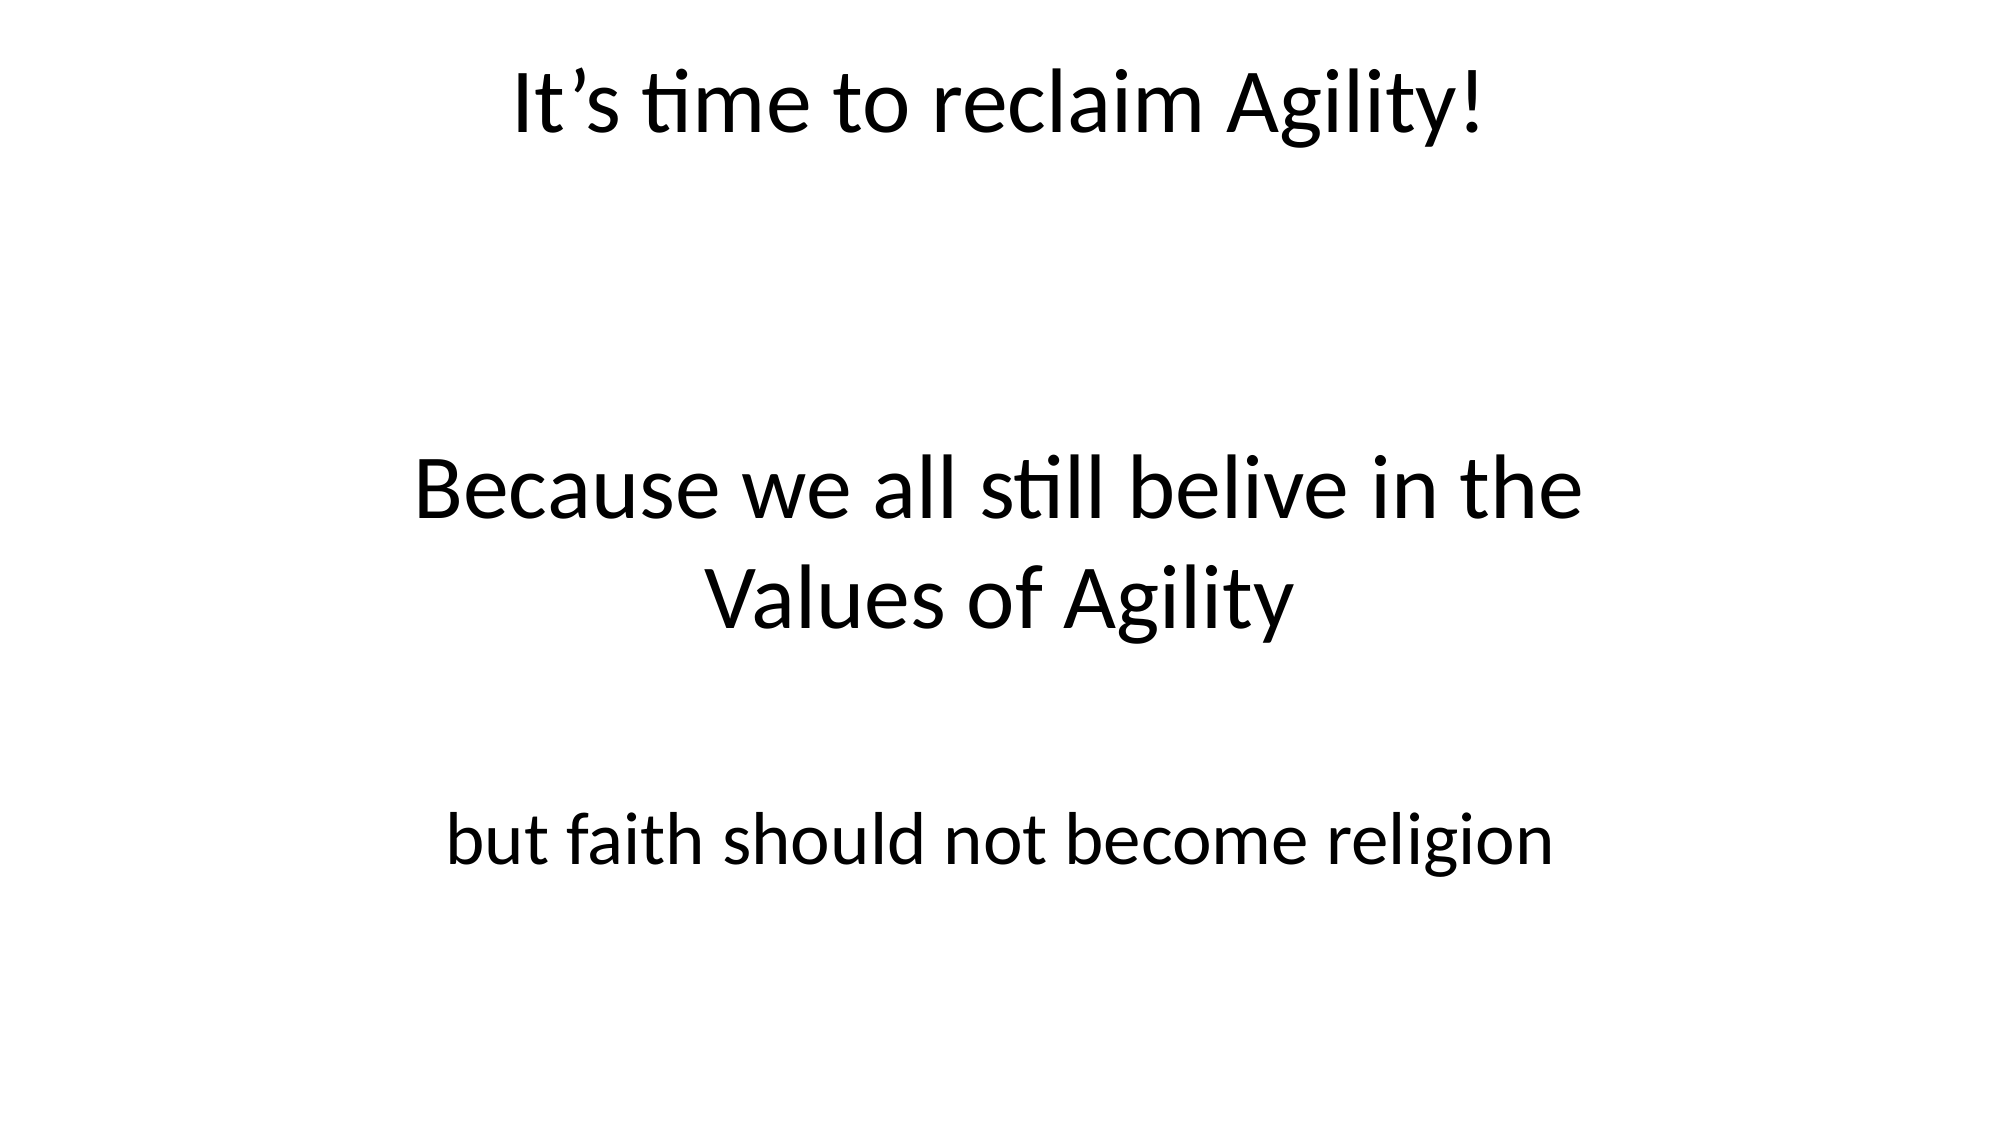

It’s time to reclaim Agility!
Because we all still belive in the
Values of Agility
but faith should not become religion